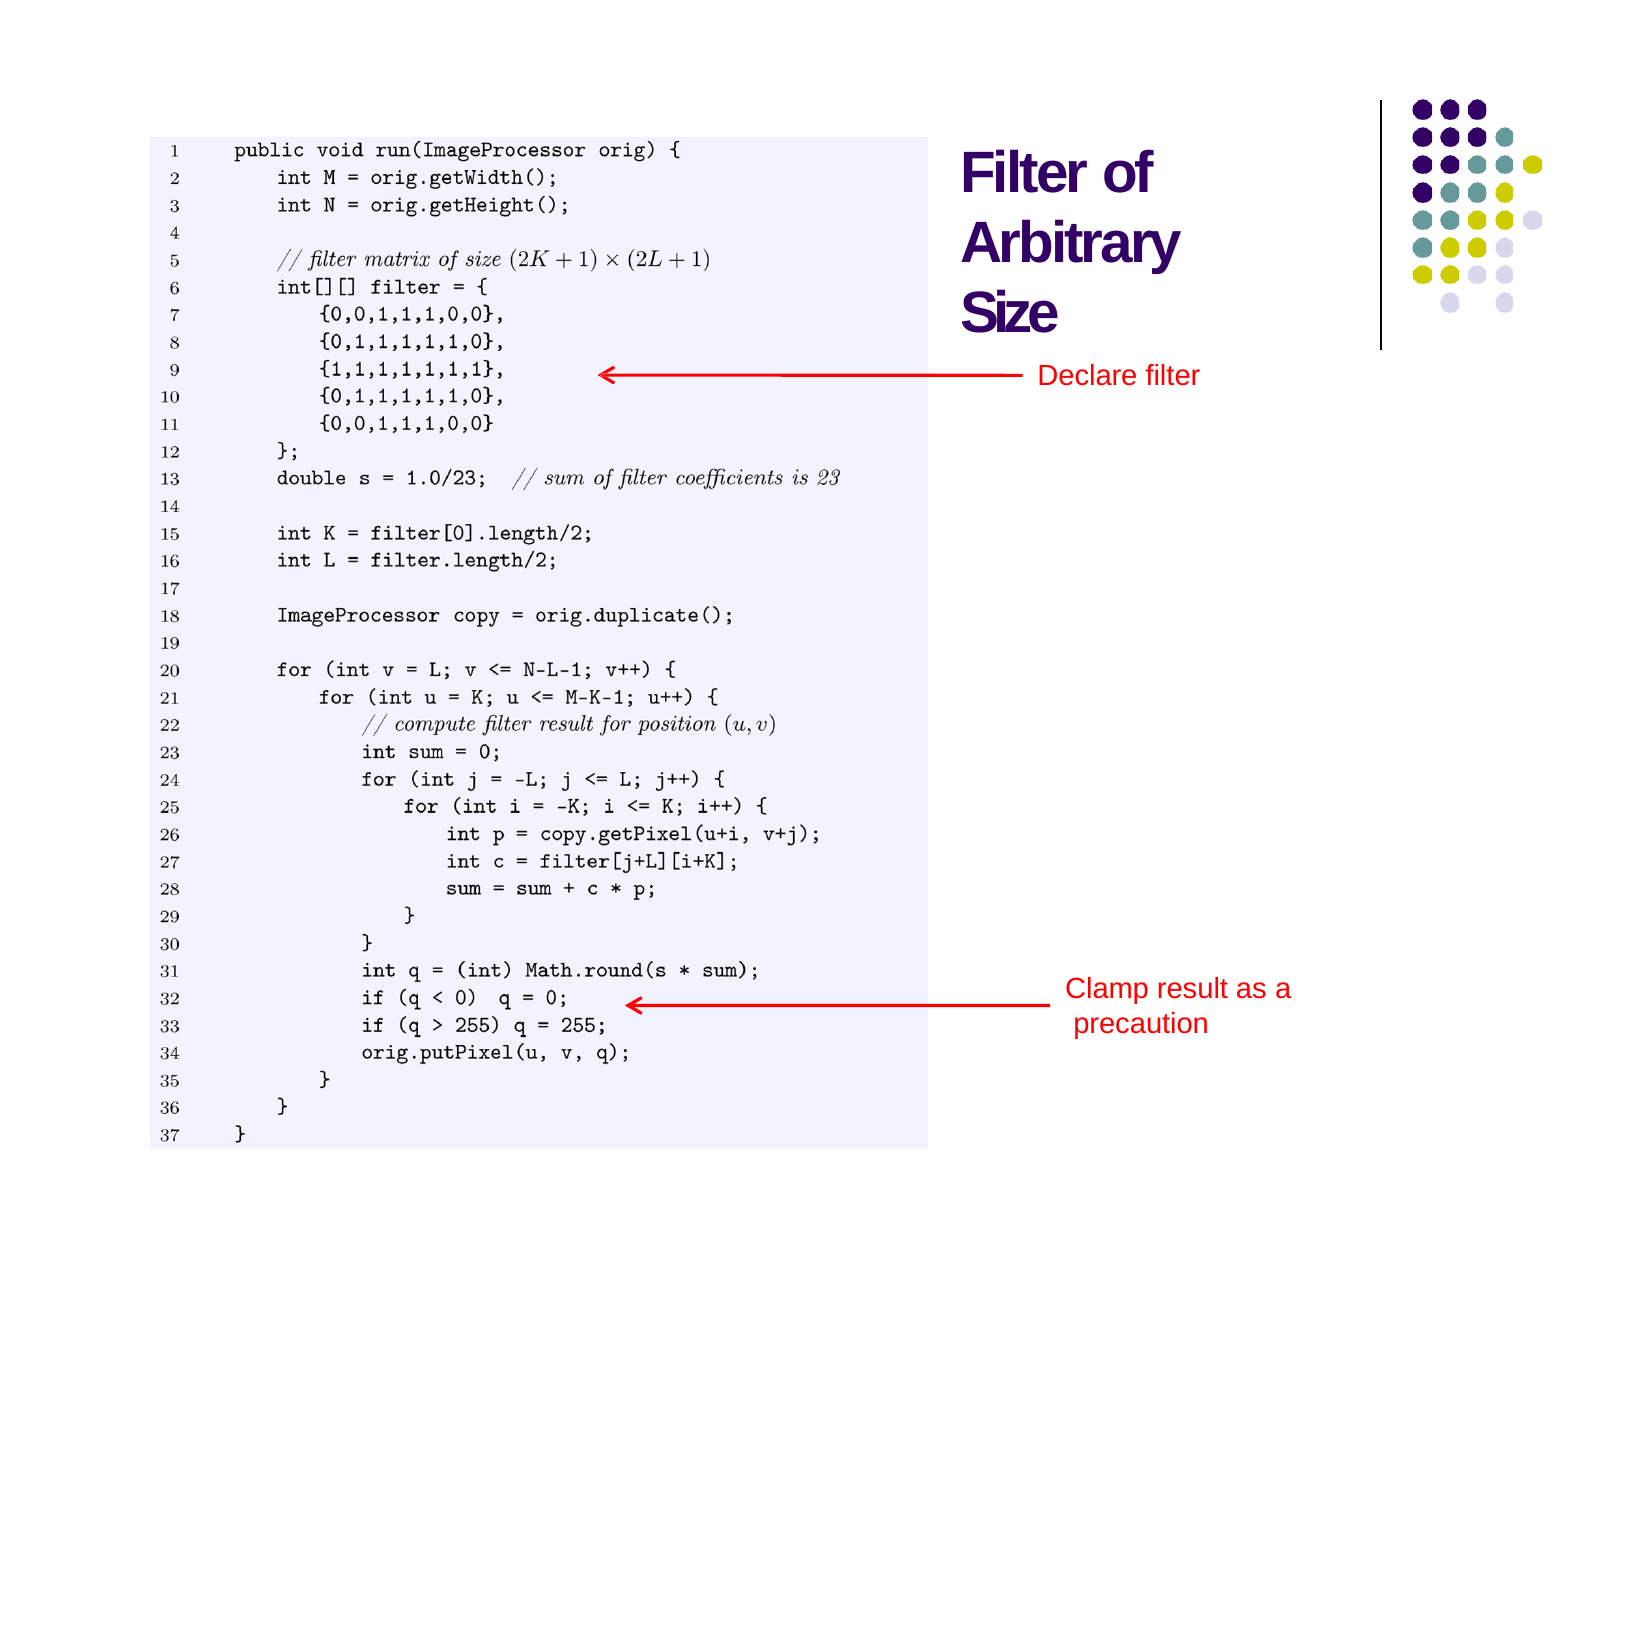

# Filter of  Arbitrary Size

Declare filter

Clamp result as a  precaution